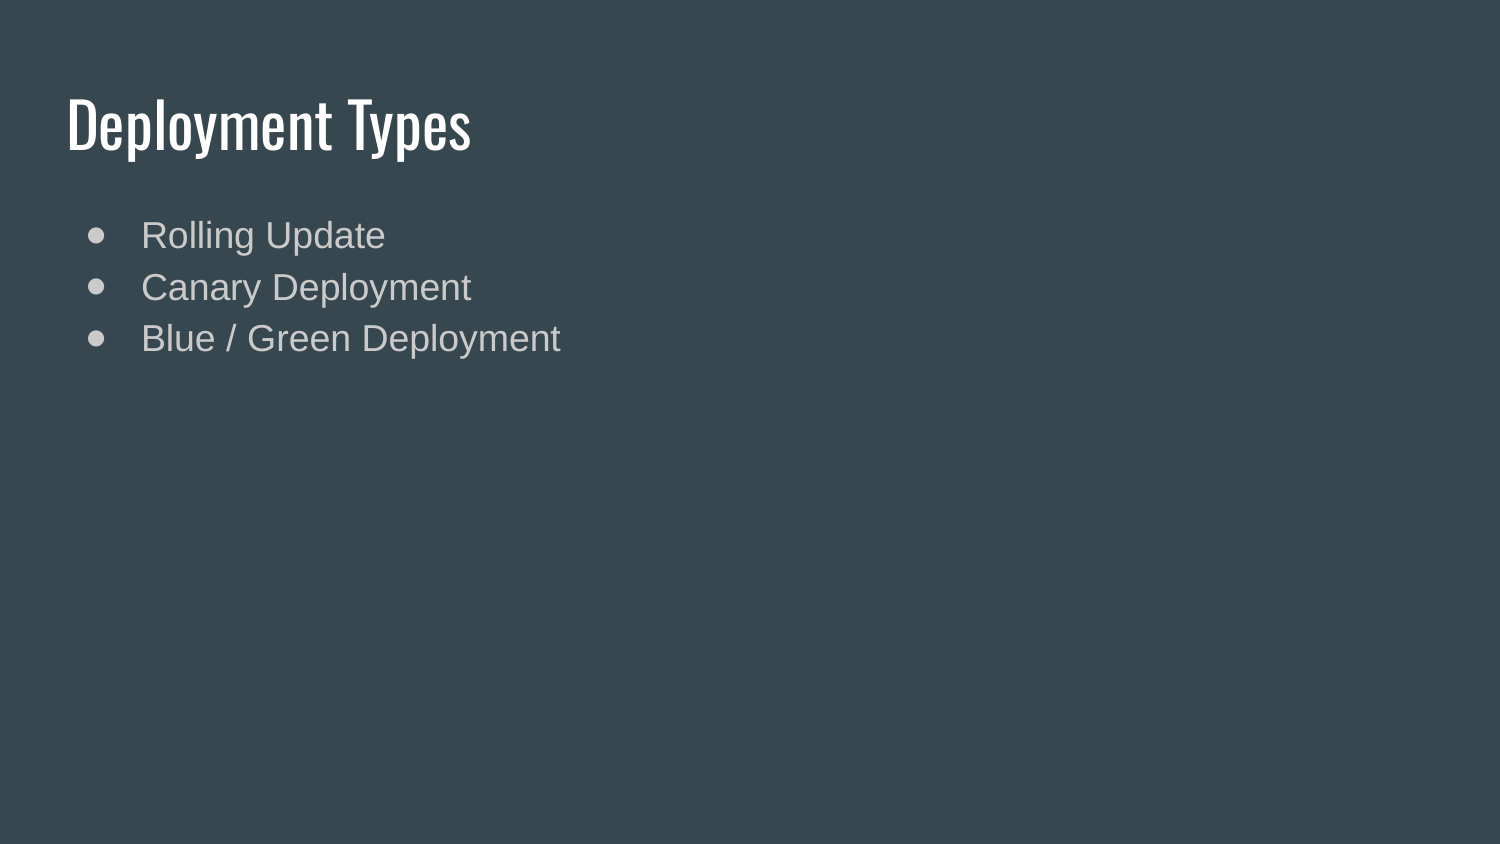

# Deployment Types
Rolling Update
Canary Deployment
Blue / Green Deployment